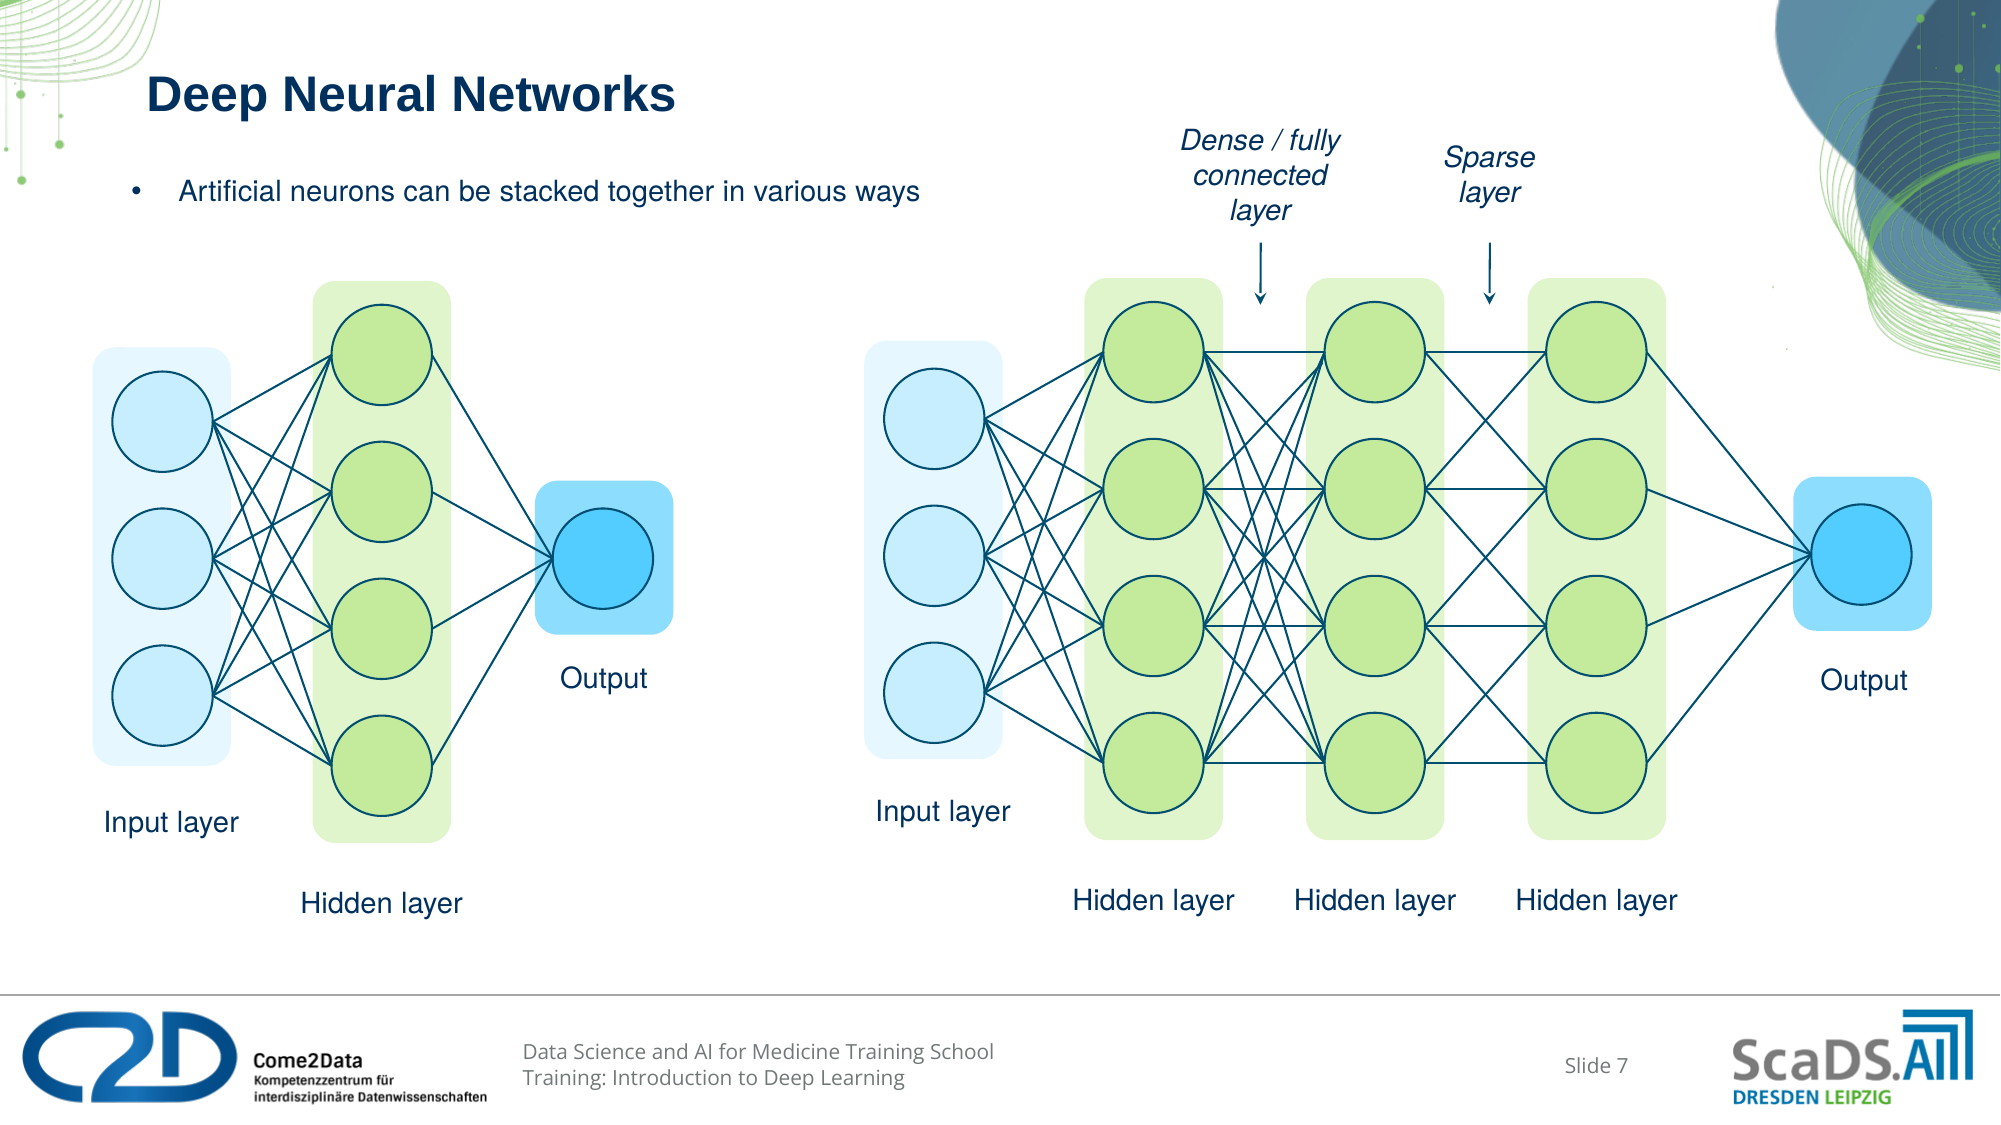

# Deep Neural Networks
Dense / fully connected layer
Sparse layer

Output
Input layer
Hidden layer
Hidden layer
Hidden layer
Artificial neurons can be stacked together in various ways

Output
Input layer
Hidden layer